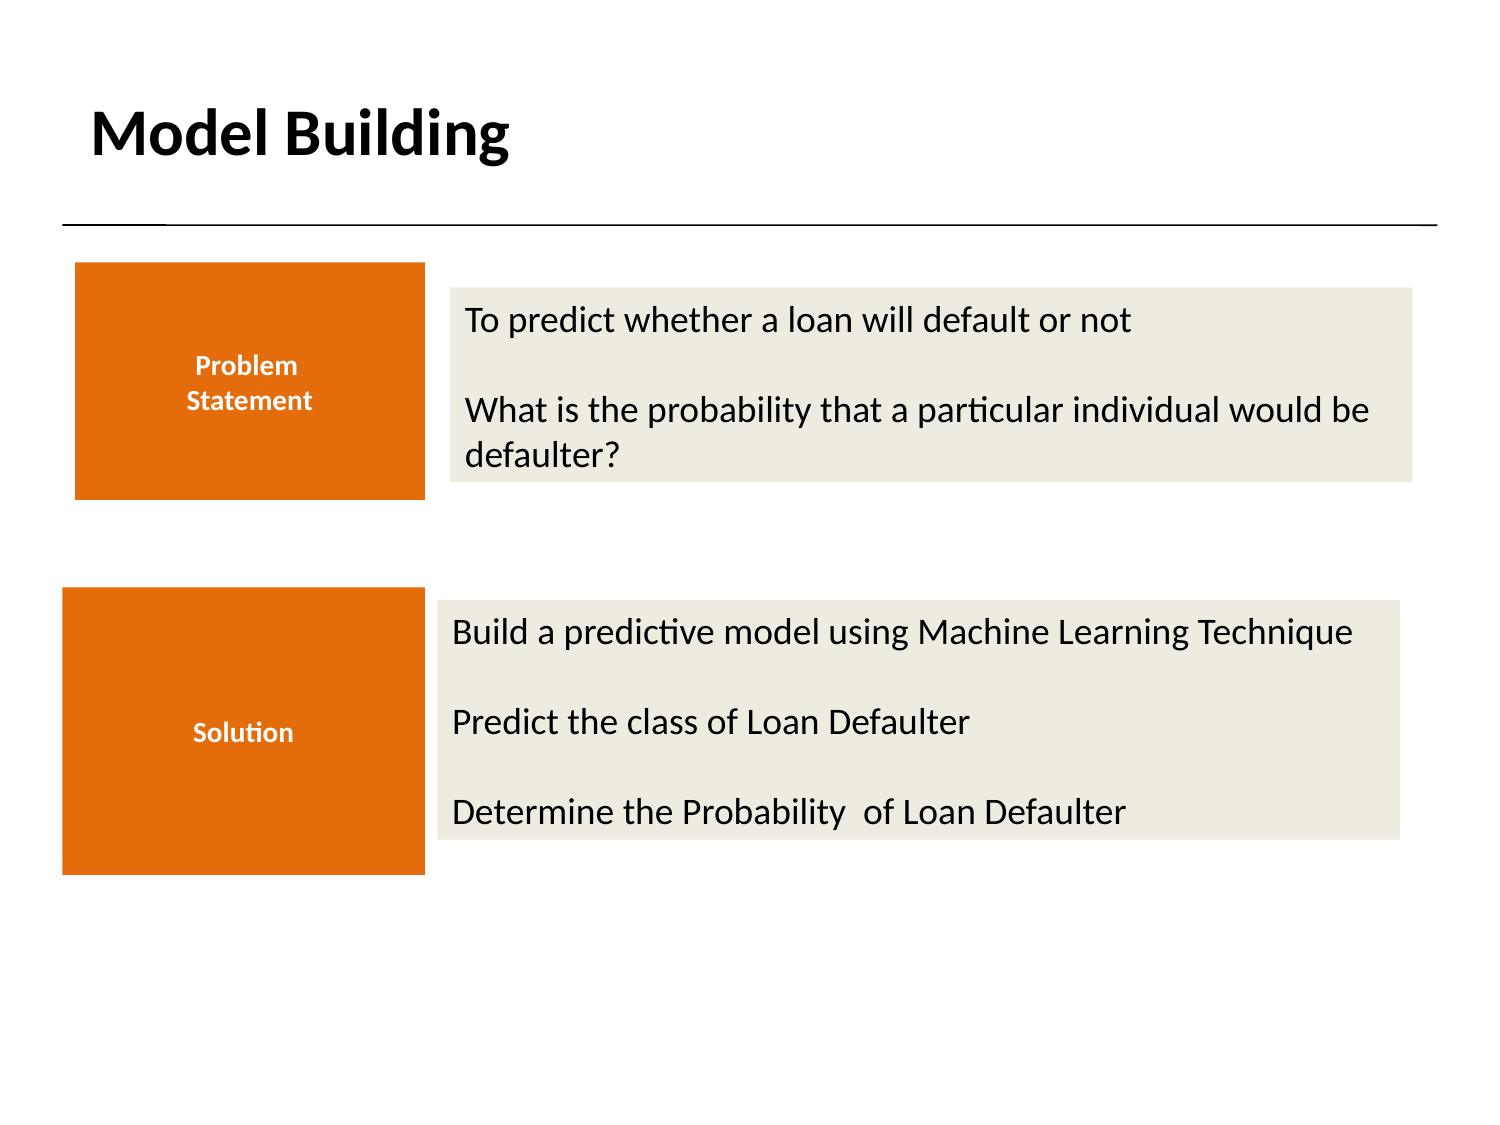

# Model Building
Problem
Statement

To predict whether a loan will default or not

What is the probability that a particular individual would be defaulter?

Solution
Build a predictive model using Machine Learning Technique

Predict the class of Loan Defaulter

Determine the Probability  of Loan Defaulter